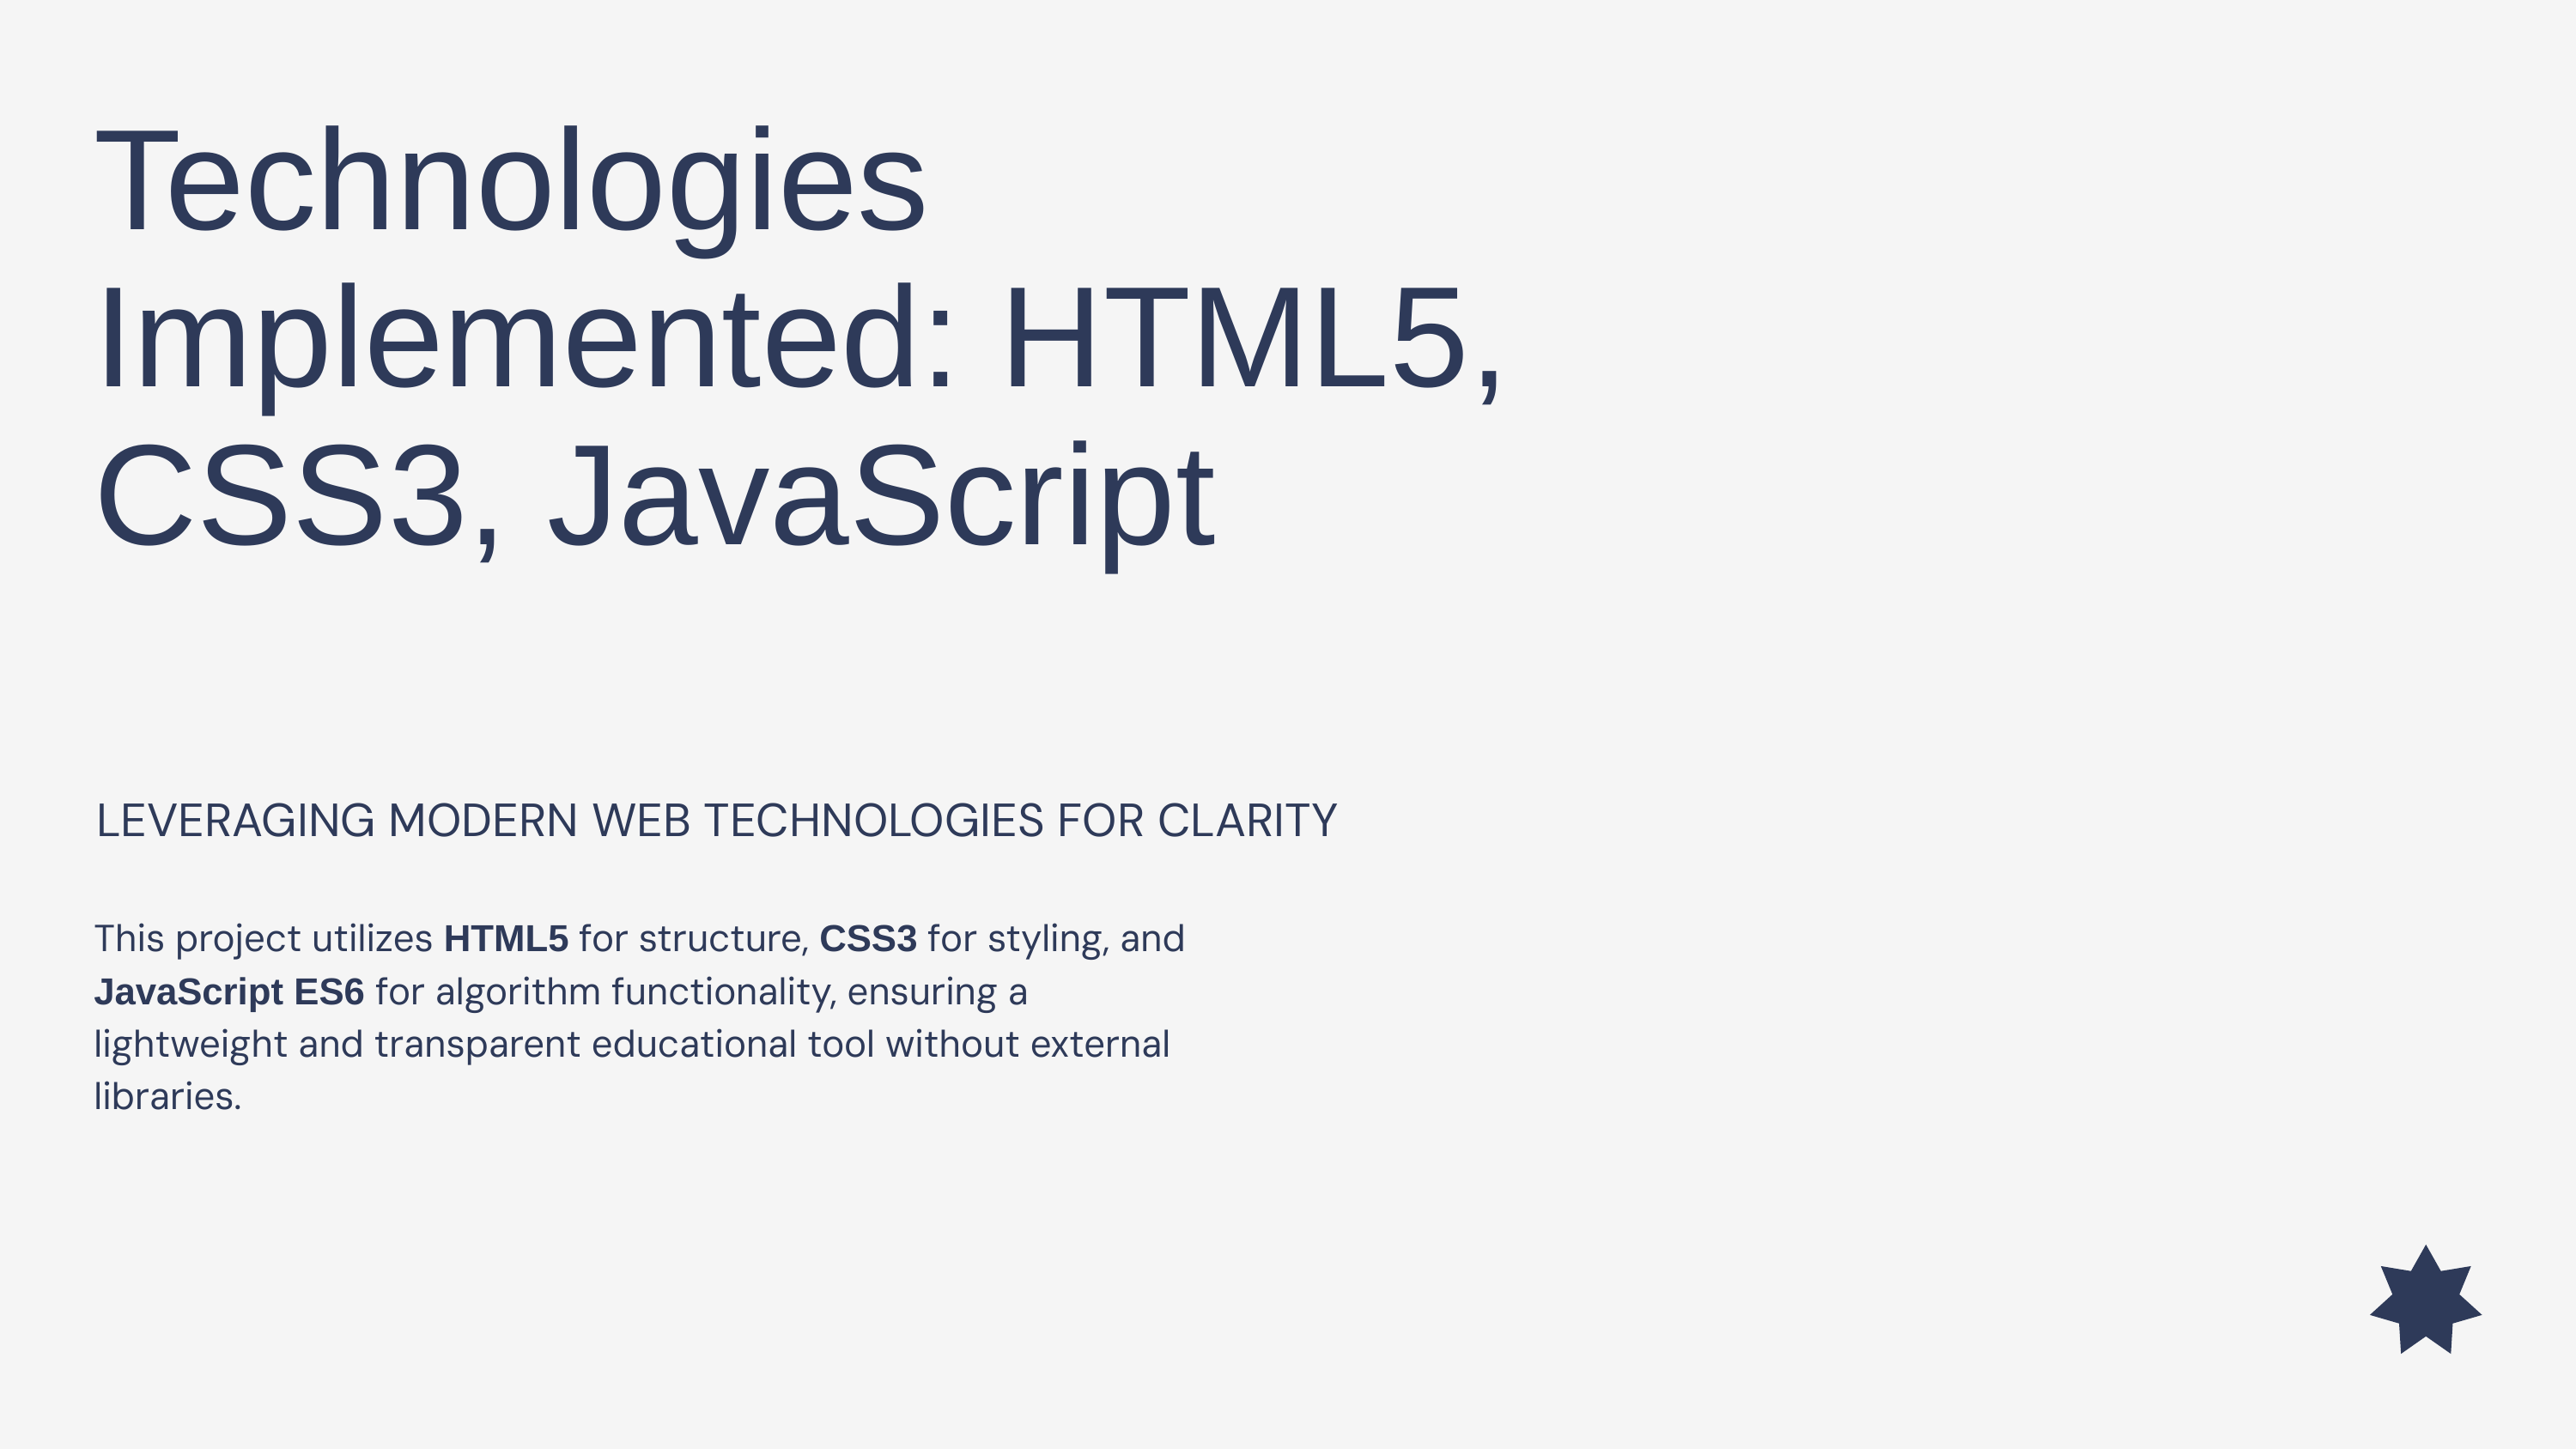

Technologies Implemented: HTML5, CSS3, JavaScript
LEVERAGING MODERN WEB TECHNOLOGIES FOR CLARITY
This project utilizes HTML5 for structure, CSS3 for styling, and JavaScript ES6 for algorithm functionality, ensuring a lightweight and transparent educational tool without external libraries.